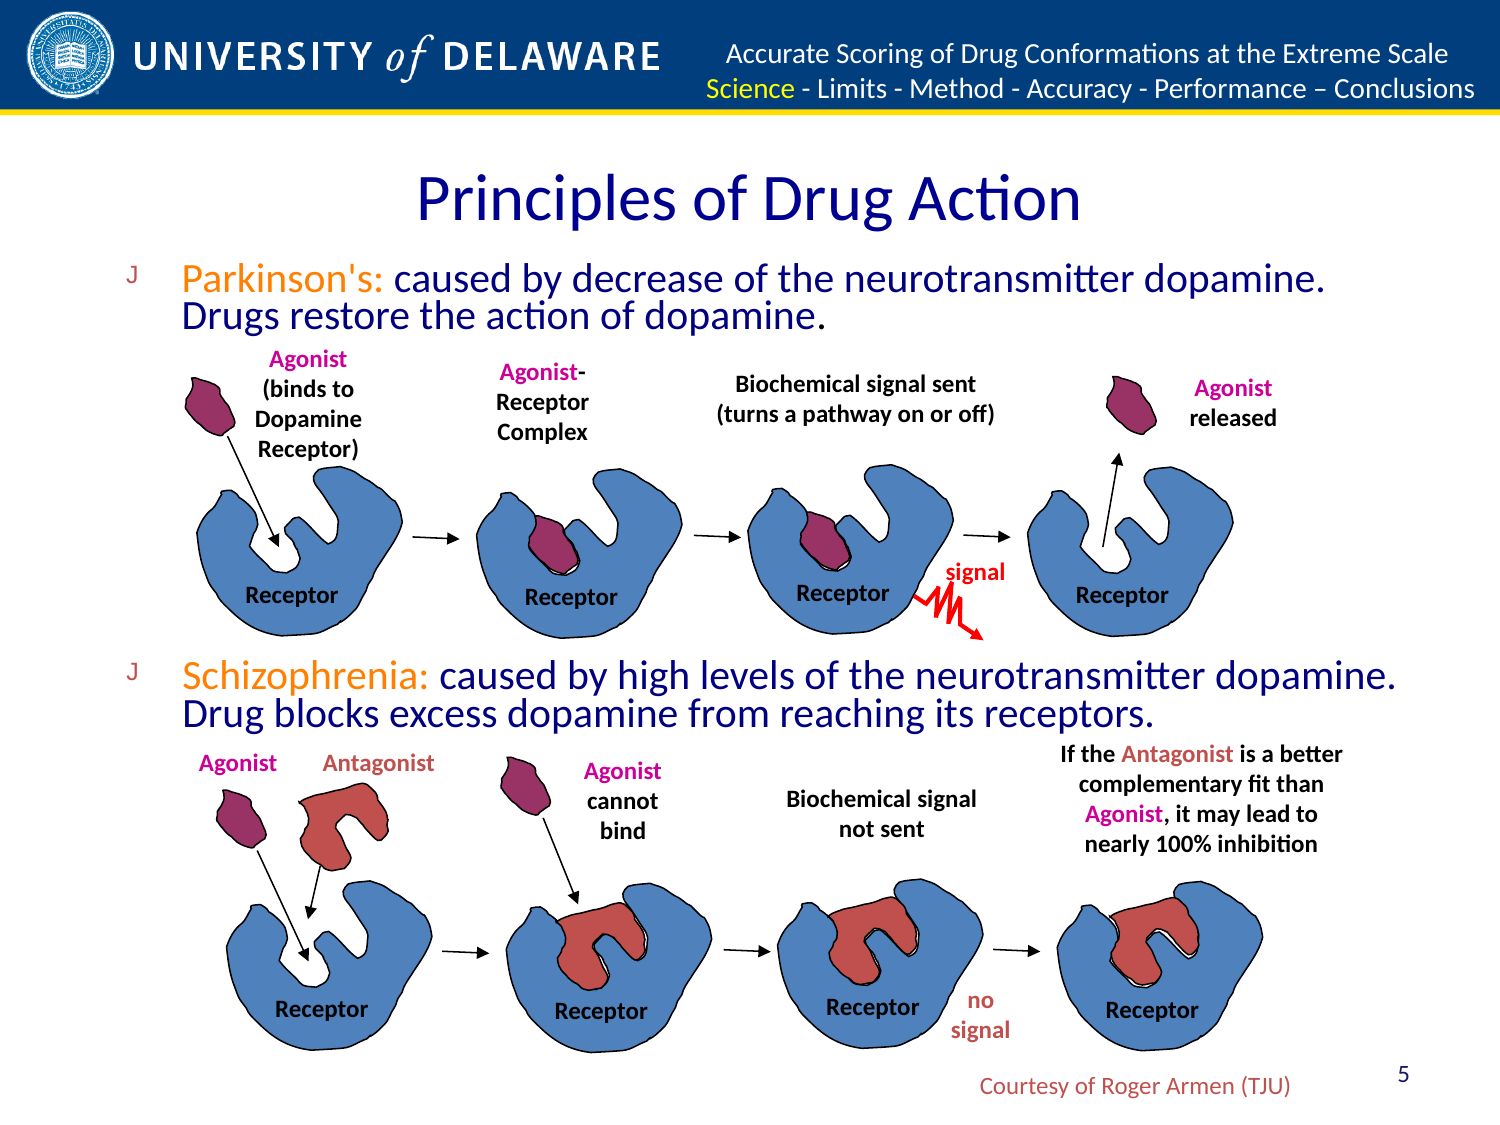

Accurate Scoring of Drug Conformations at the Extreme Scale
Science - Limits - Method - Accuracy - Performance – Conclusions
# Principles of Drug Action
Parkinson's: caused by decrease of the neurotransmitter dopamine. Drugs restore the action of dopamine.
Agonist
(binds to
 Dopamine
Receptor)
Agonist-
Receptor
Complex
Biochemical signal sent
(turns a pathway on or off)
Agonist
released

signal
Receptor
Receptor
Receptor
Receptor

Schizophrenia: caused by high levels of the neurotransmitter dopamine. Drug blocks excess dopamine from reaching its receptors.
If the Antagonist is a better
complementary fit than
Agonist, it may lead to
nearly 100% inhibition

Agonist
Antagonist
Agonist
cannot
bind

Biochemical signal
not sent

no
signal
Receptor
Receptor
Receptor
Receptor
5
Courtesy of Roger Armen (TJU)